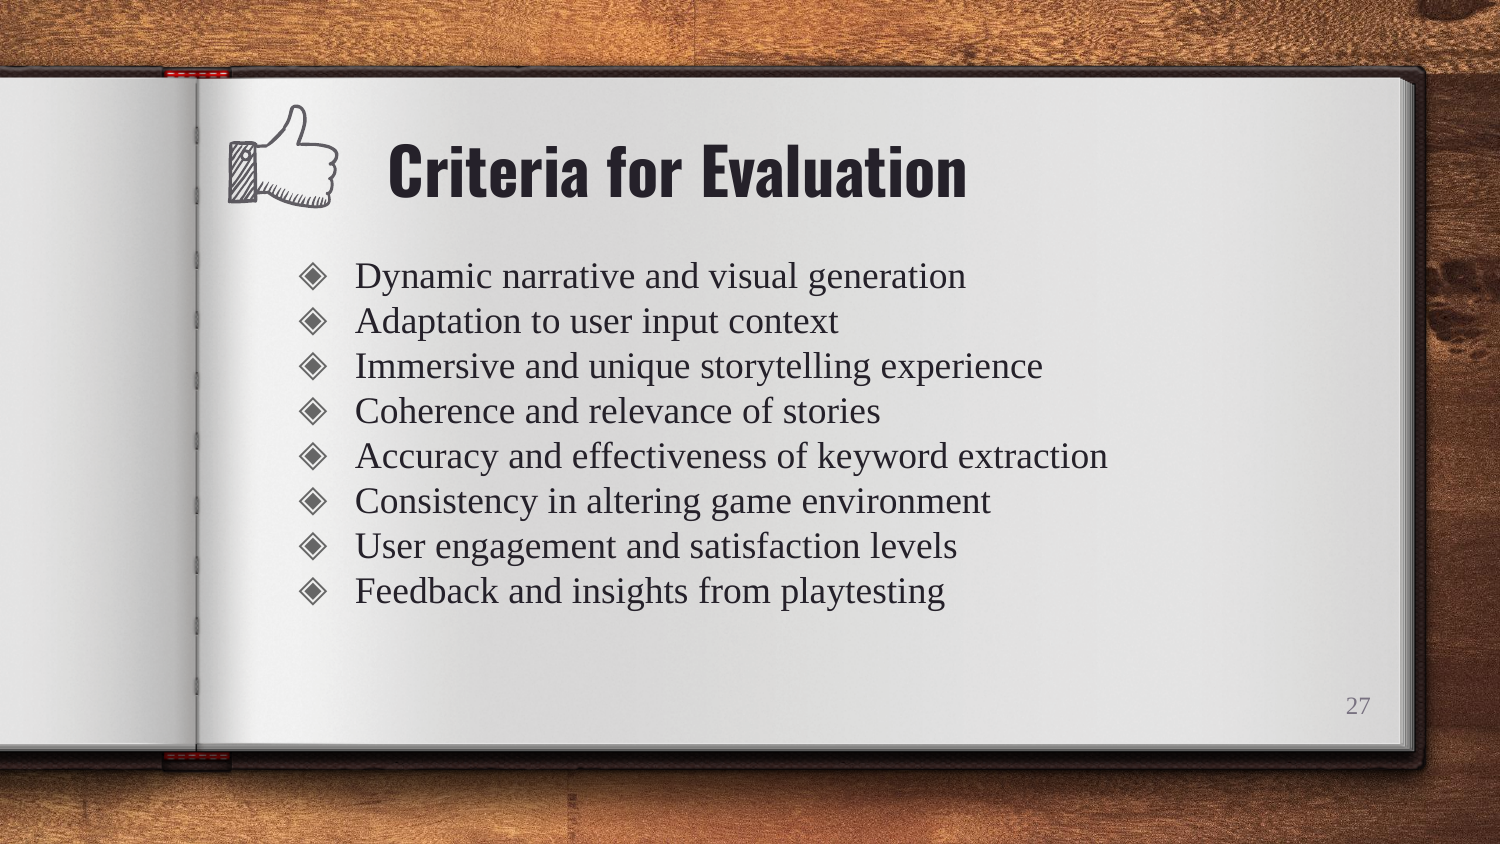

Criteria for Evaluation

Dynamic narrative and visual generation
Adaptation to user input context
Immersive and unique storytelling experience
Coherence and relevance of stories
Accuracy and effectiveness of keyword extraction
Consistency in altering game environment
User engagement and satisfaction levels
Feedback and insights from playtesting

27